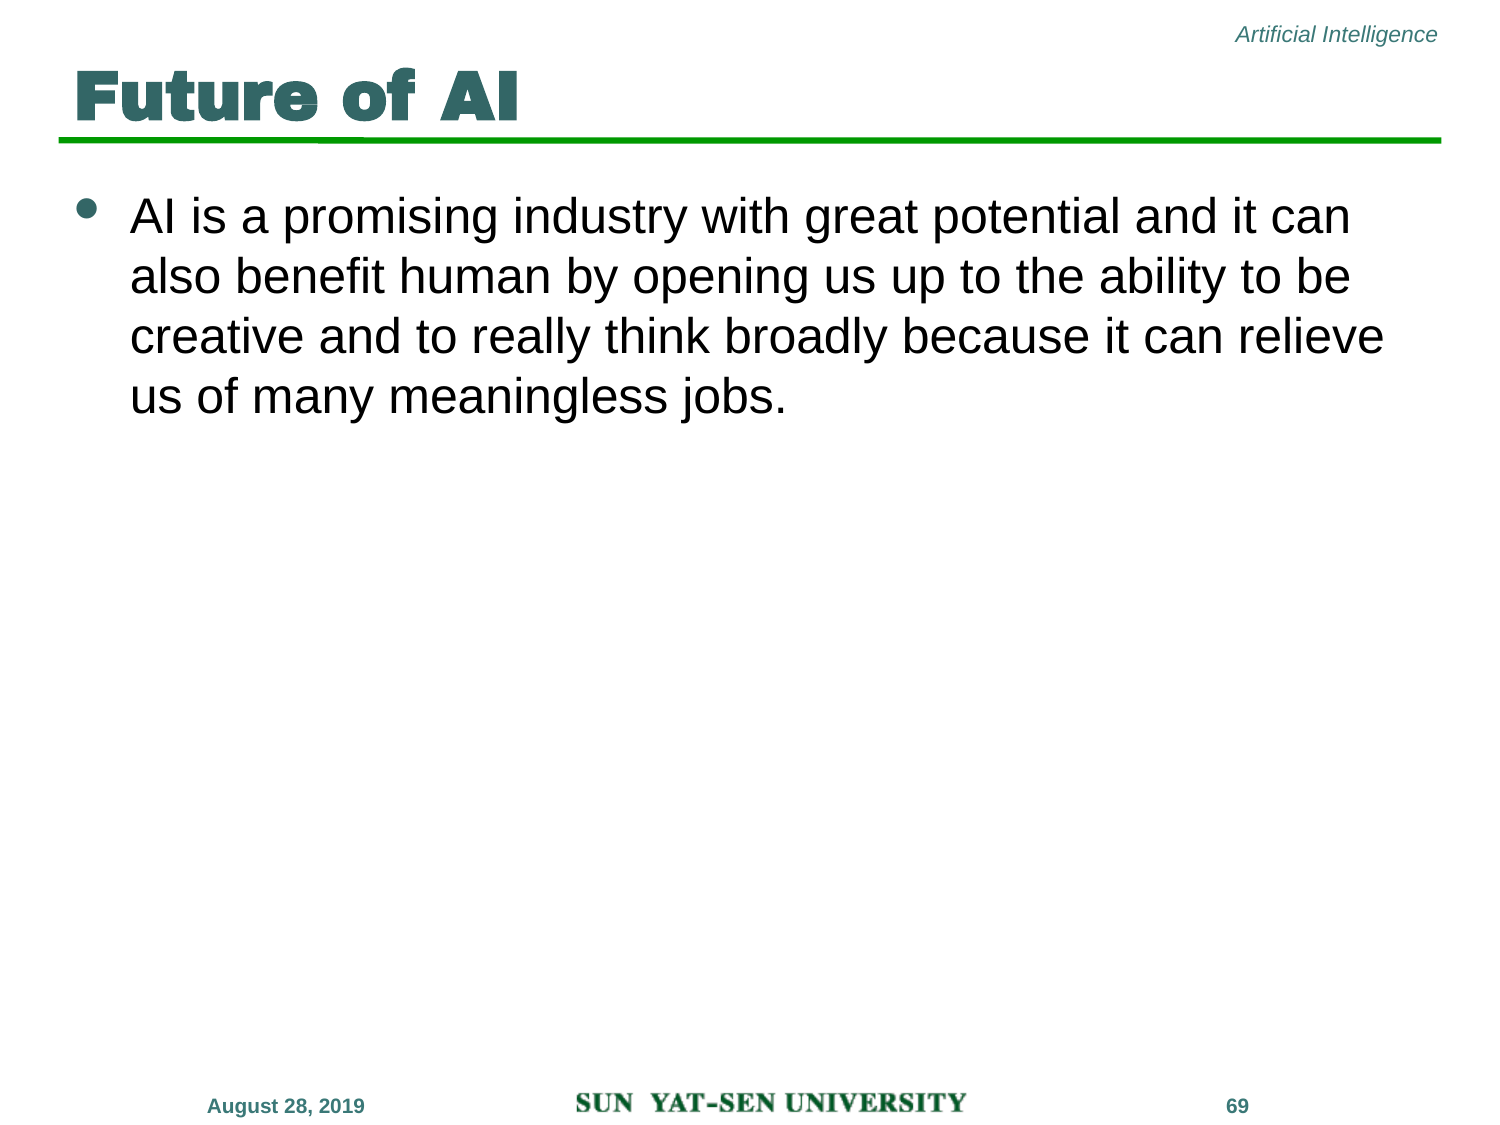

# Future of AI
AI is a promising industry with great potential and it can also benefit human by opening us up to the ability to be creative and to really think broadly because it can relieve us of many meaningless jobs.